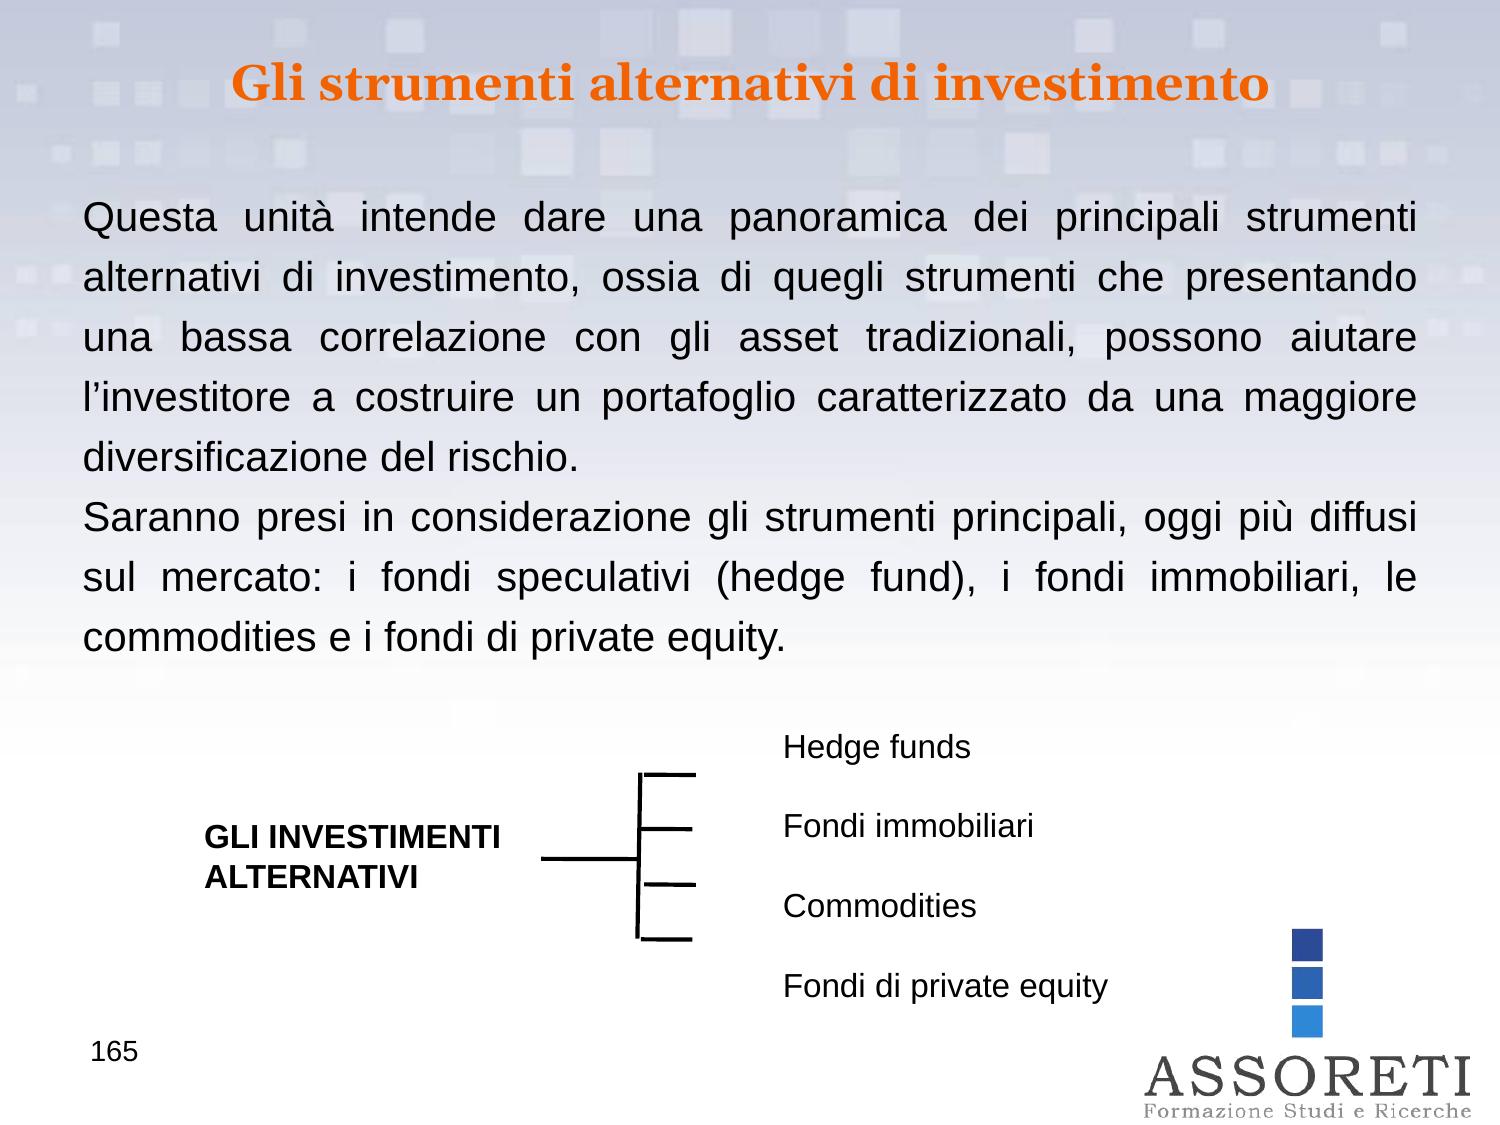

Gli strumenti alternativi di investimento
Questa unità intende dare una panoramica dei principali strumenti alternativi di investimento, ossia di quegli strumenti che presentando una bassa correlazione con gli asset tradizionali, possono aiutare l’investitore a costruire un portafoglio caratterizzato da una maggiore diversificazione del rischio.
Saranno presi in considerazione gli strumenti principali, oggi più diffusi sul mercato: i fondi speculativi (hedge fund), i fondi immobiliari, le commodities e i fondi di private equity.
Hedge funds

Fondi immobiliari

Commodities

Fondi di private equity

GLI INVESTIMENTI ALTERNATIVI

165